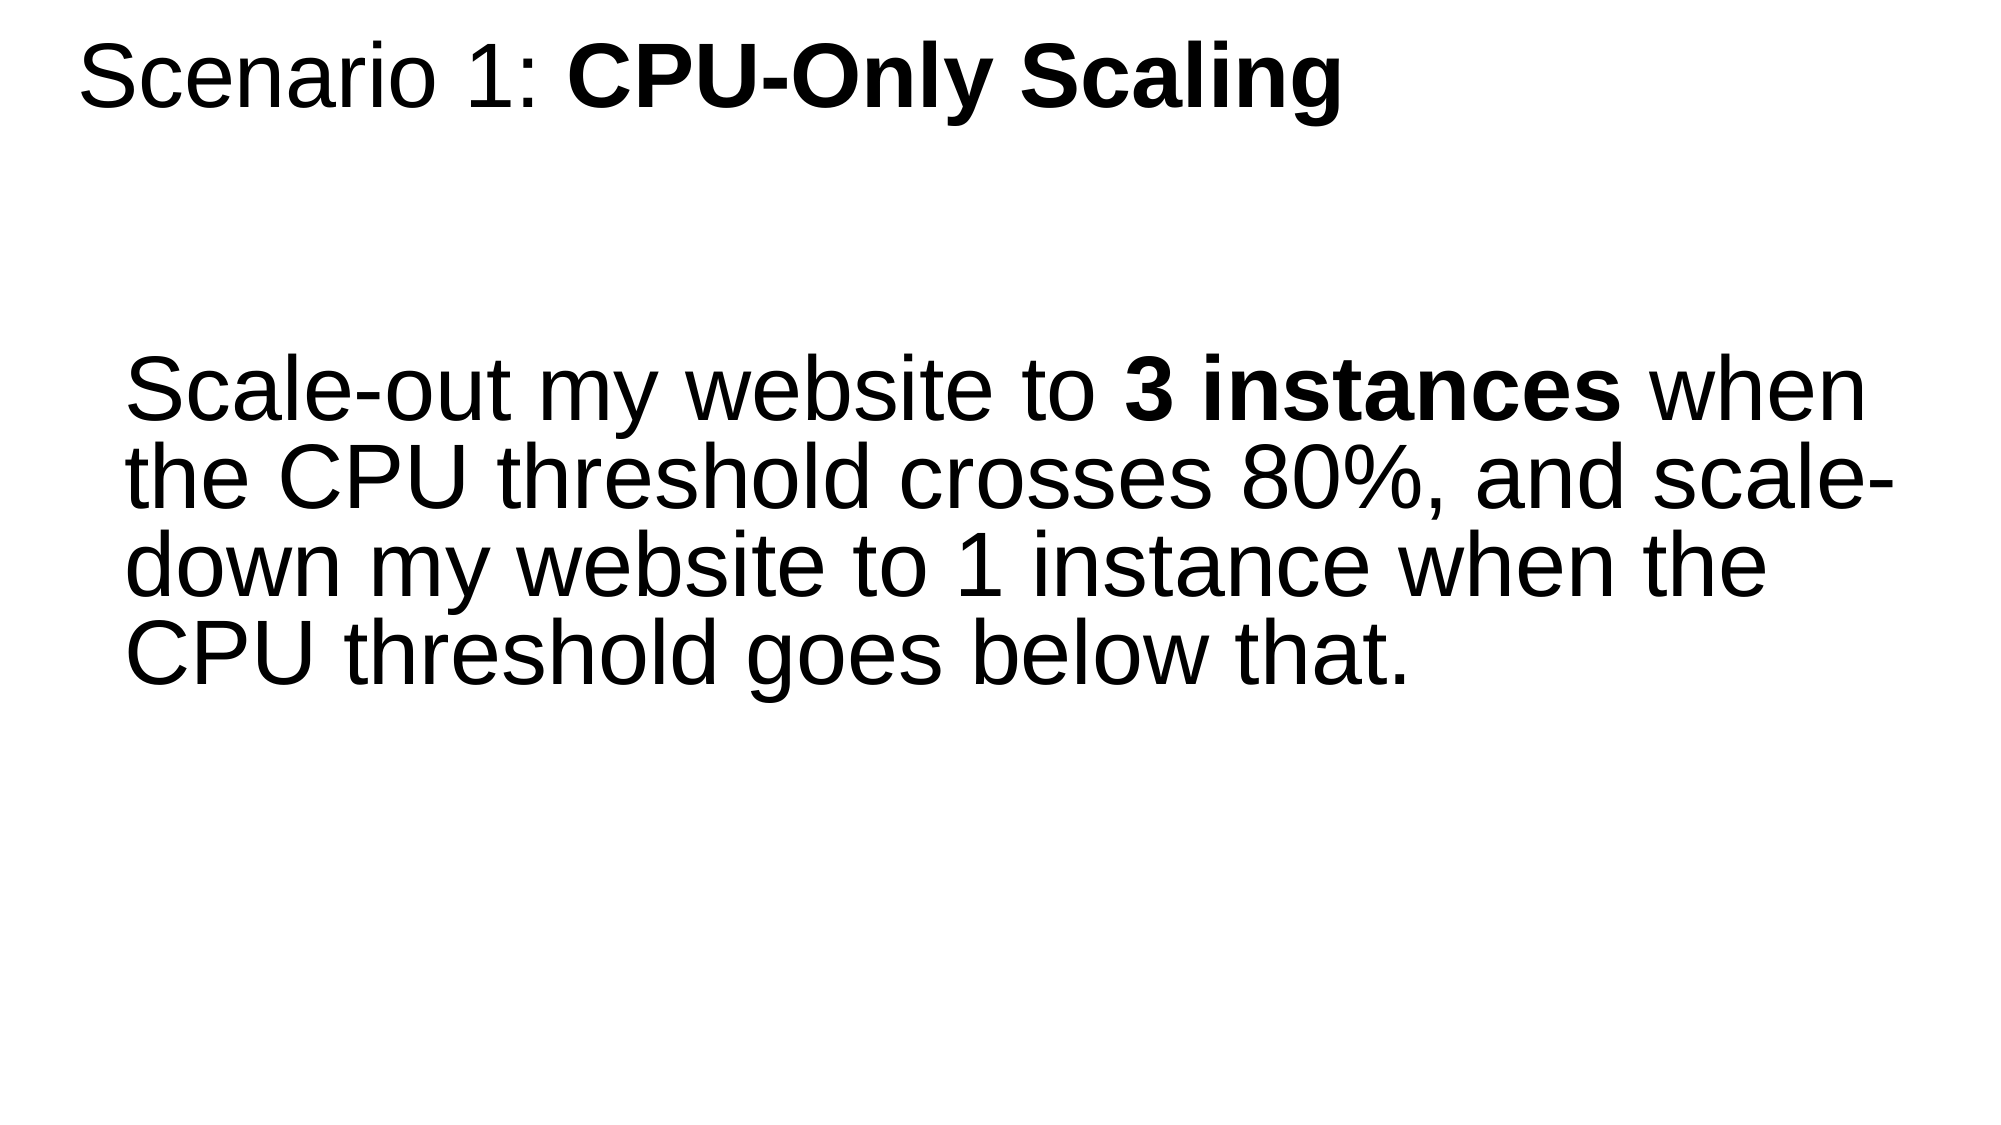

Scenario 1: CPU-Only Scaling
# Scale-out my website to 3 instances when the CPU threshold crosses 80%, and scale-down my website to 1 instance when the CPU threshold goes below that.